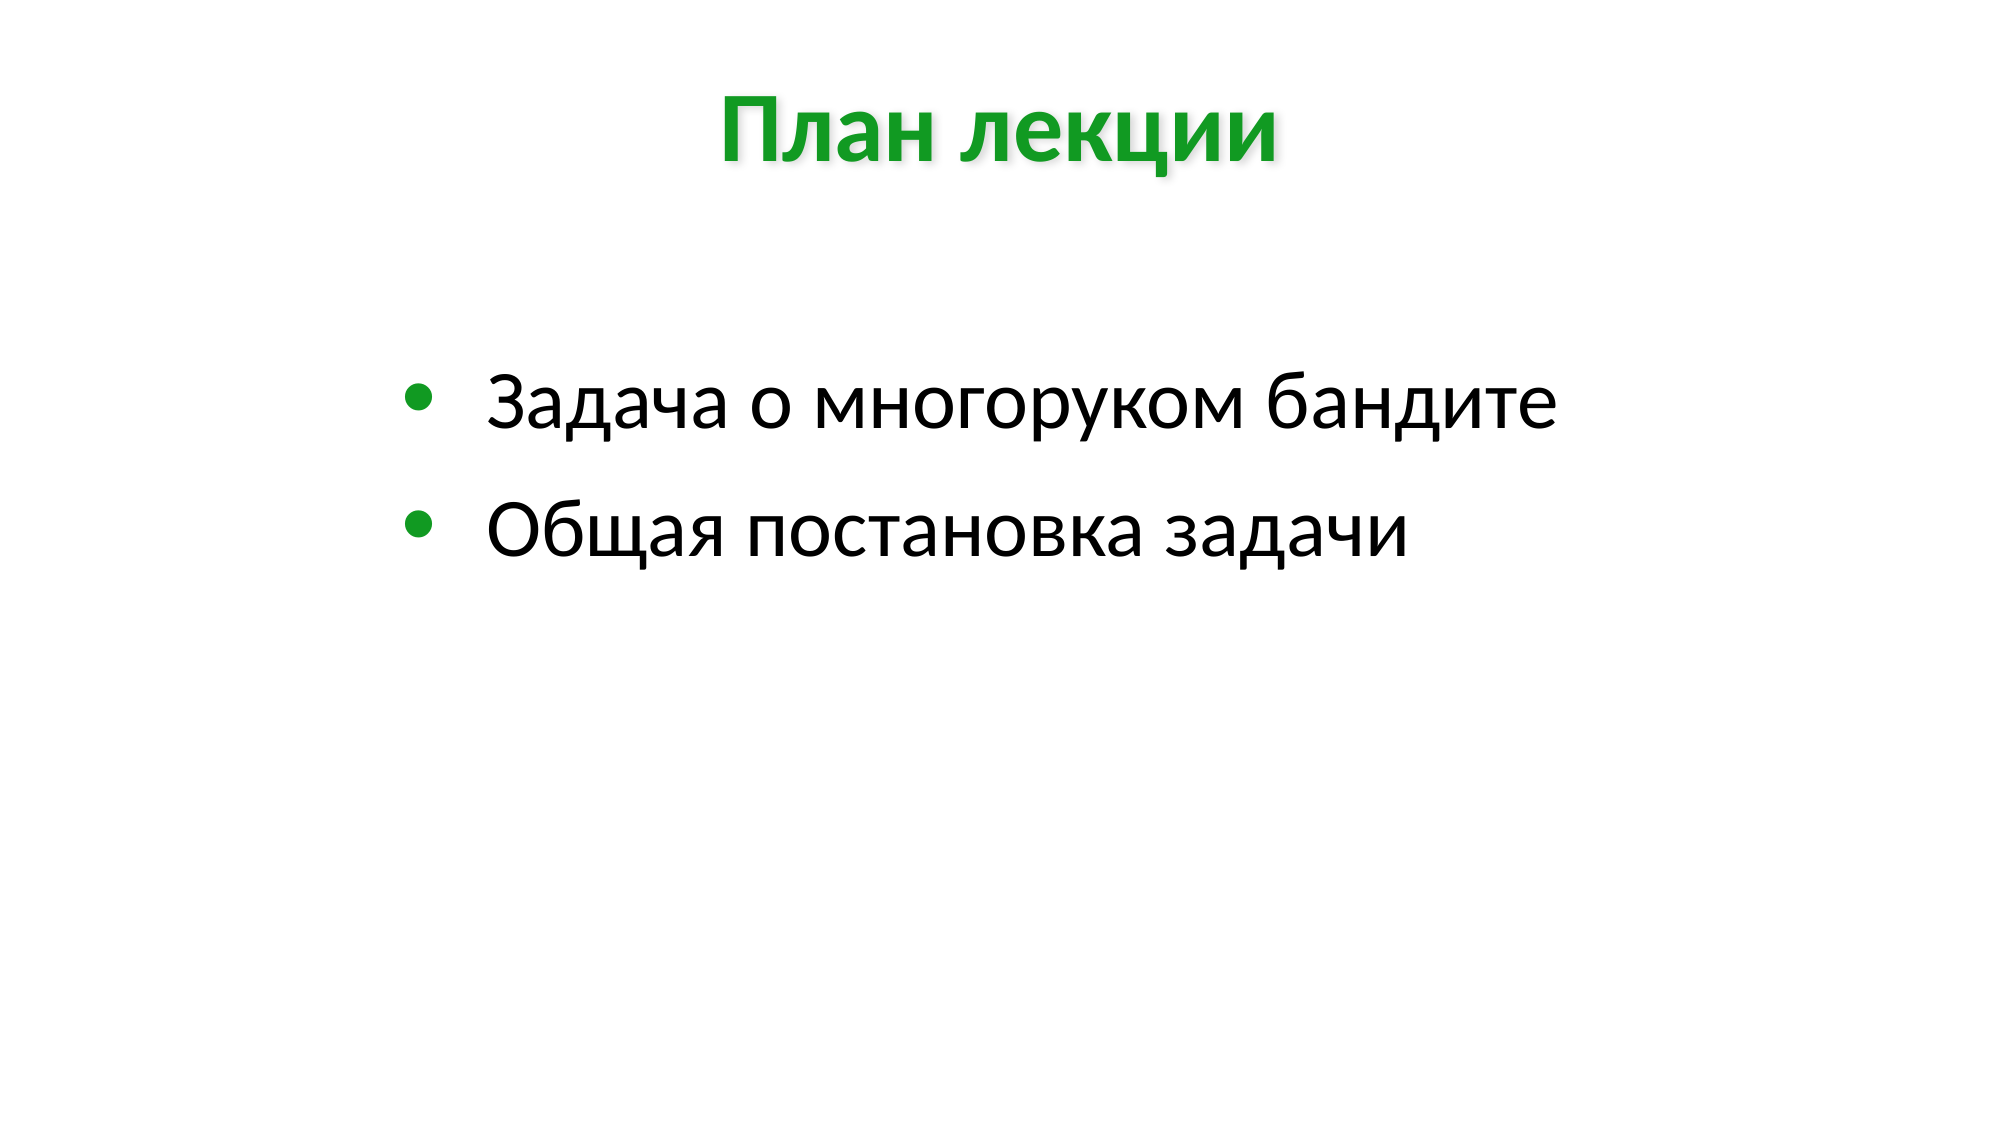

План лекции
Задача о многоруком бандите

Общая постановка задачи